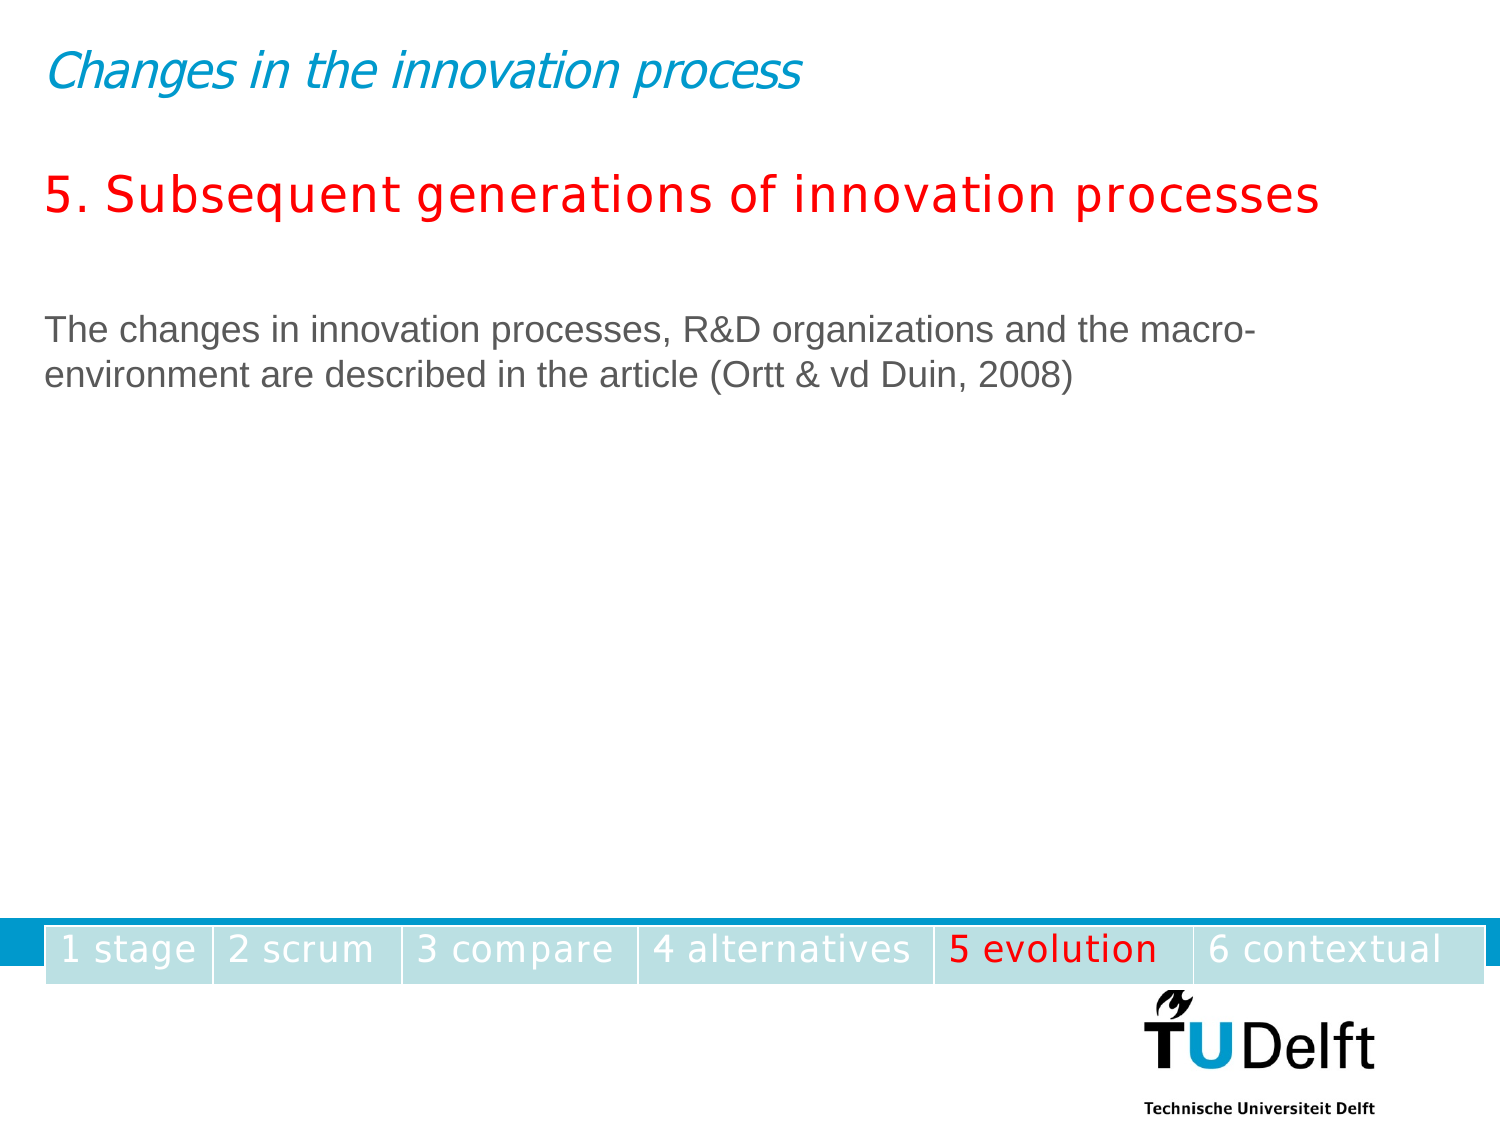

Changes in the innovation process

5. Subsequent generations of innovation processes

The changes in innovation processes, R&D organizations and the macro-environment are described in the article (Ortt & vd Duin, 2008)

17
| 1 stage | 2 scrum | 3 compare | 4 alternatives | 5 evolution | 6 contextual |
| --- | --- | --- | --- | --- | --- |